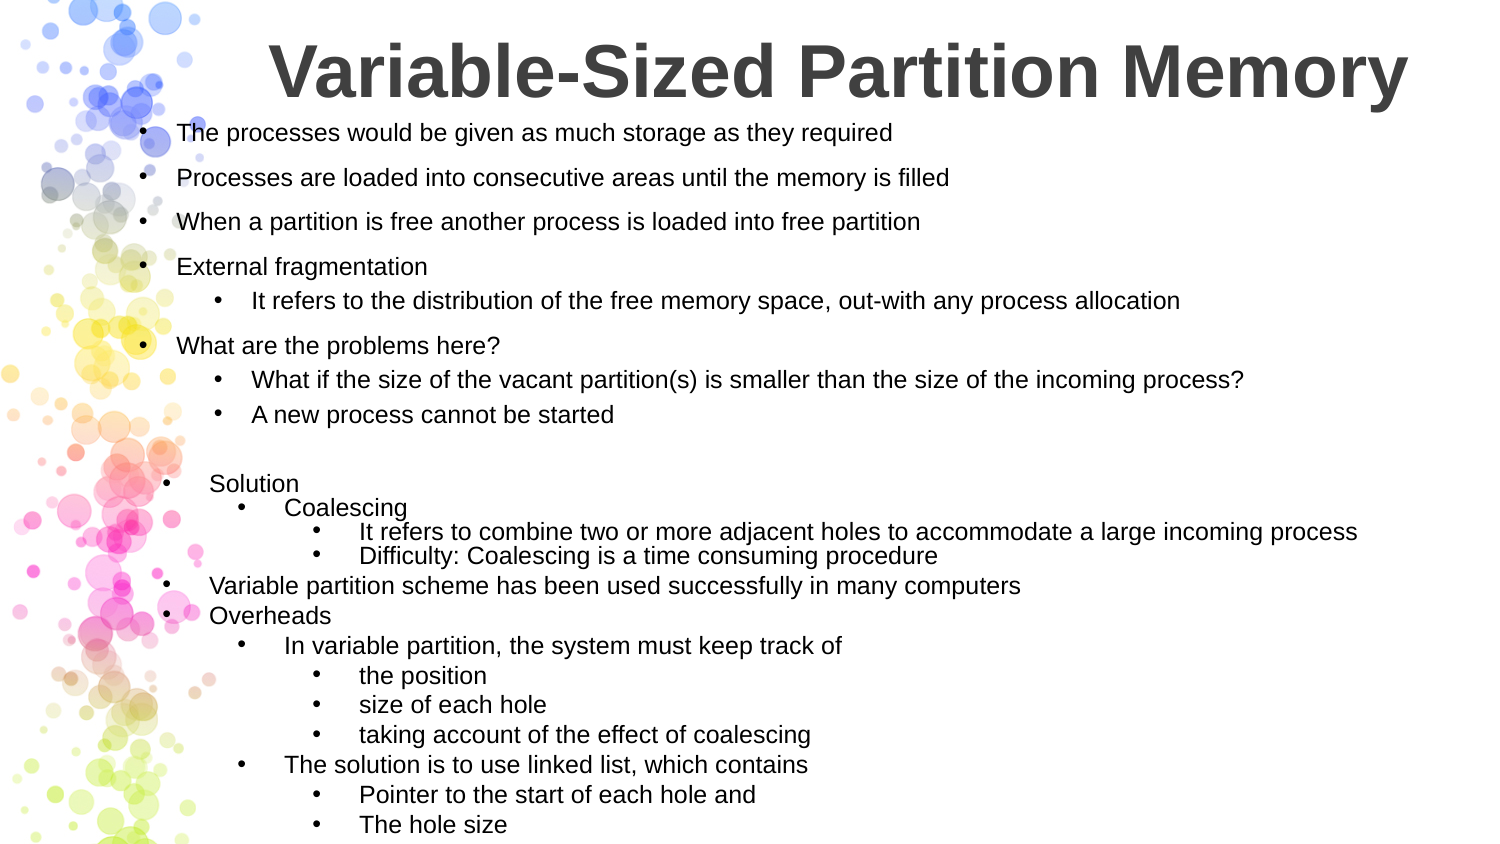

# Variable-Sized Partition Memory
The processes would be given as much storage as they required
Processes are loaded into consecutive areas until the memory is filled
When a partition is free another process is loaded into free partition
External fragmentation
It refers to the distribution of the free memory space, out-with any process allocation
What are the problems here?
What if the size of the vacant partition(s) is smaller than the size of the incoming process?
A new process cannot be started

Solution
Coalescing
It refers to combine two or more adjacent holes to accommodate a large incoming process
Difficulty: Coalescing is a time consuming procedure
Variable partition scheme has been used successfully in many computers
Overheads
In variable partition, the system must keep track of
the position
size of each hole
taking account of the effect of coalescing
The solution is to use linked list, which contains
Pointer to the start of each hole and
The hole size